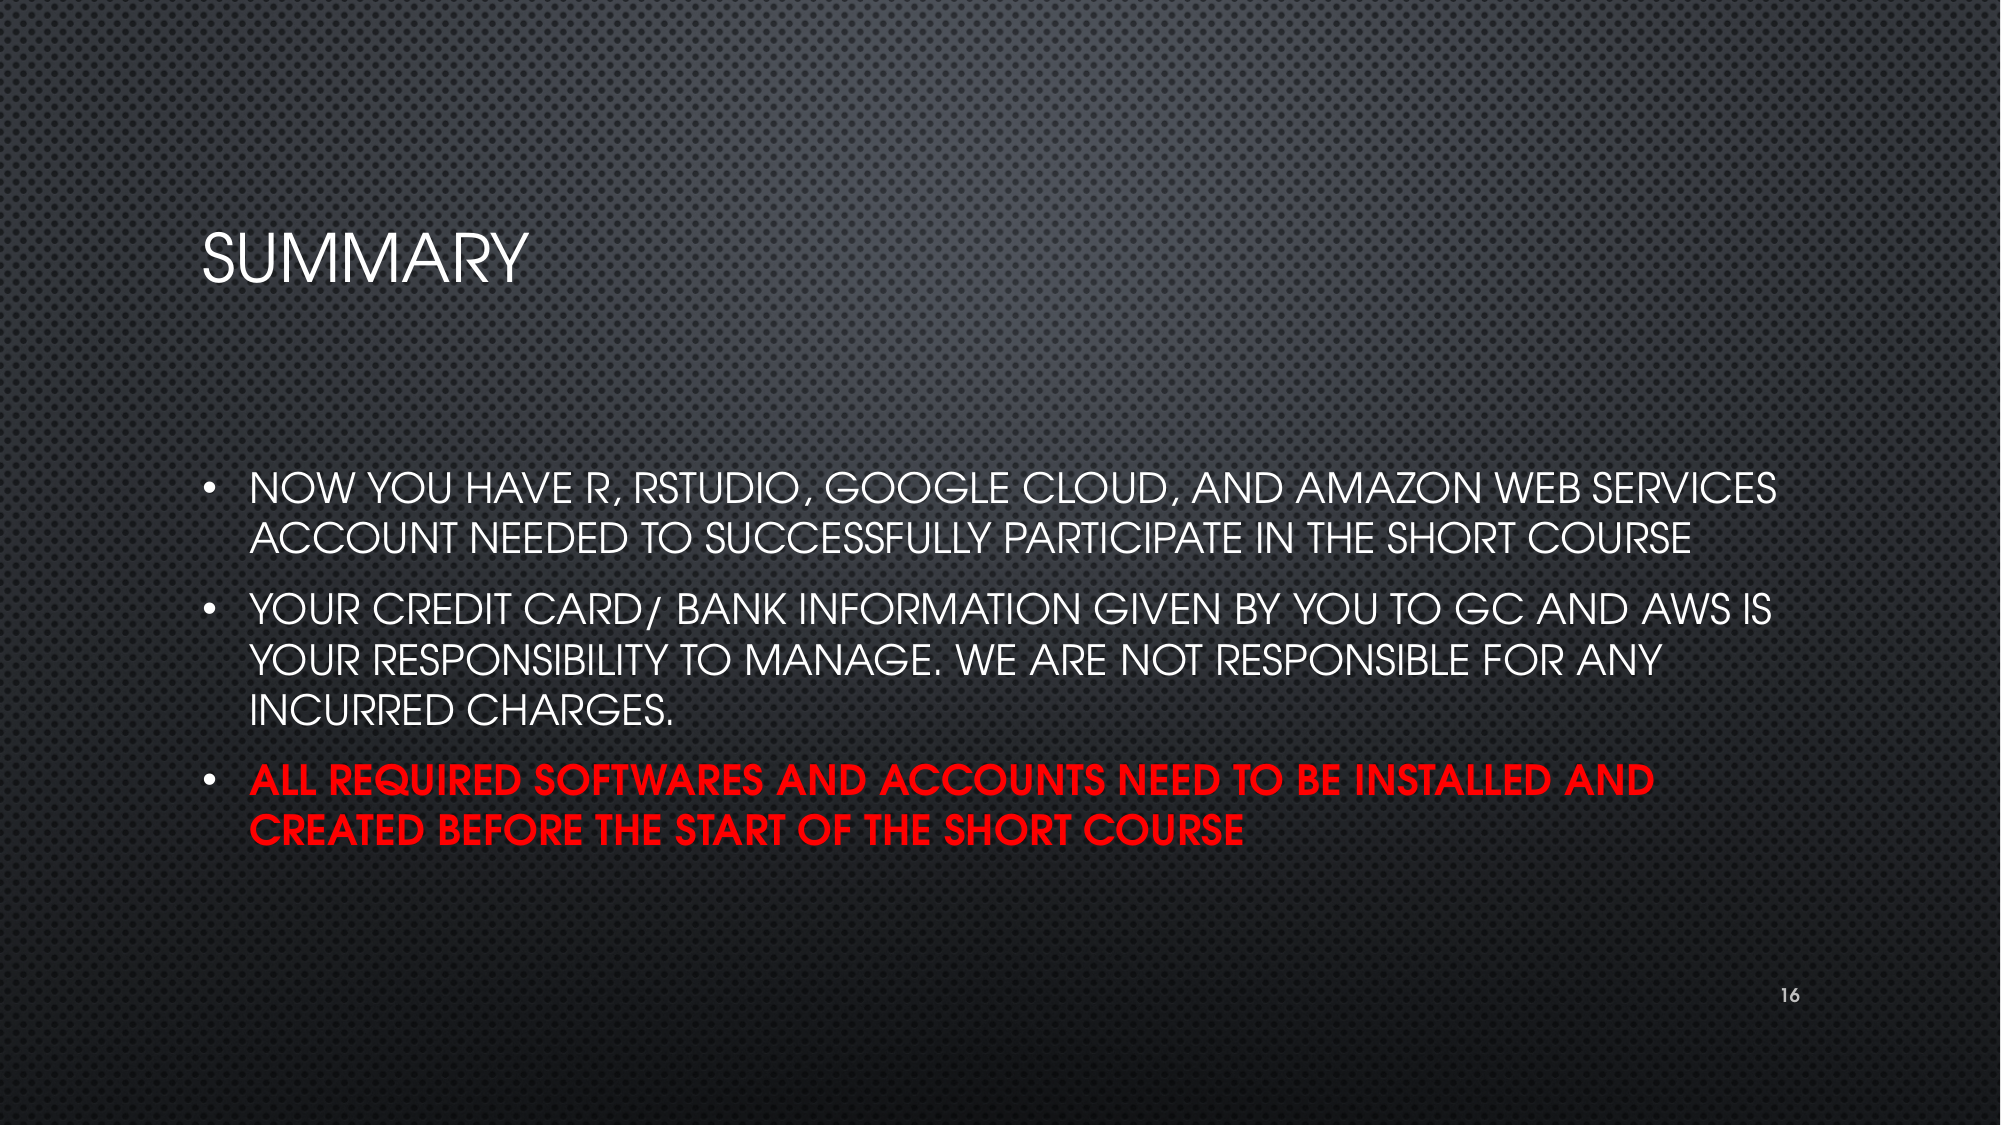

# summary
Now you have r, rstudio, google cloud, and amazon web services account needed to successfully participate in the short course
Your credit card/ bank information given by you to gc and aws is your responsibility to manage. We are not responsible for any incurred charges.
All required softwares and accounts need to be installed and created before the start of the short course

16